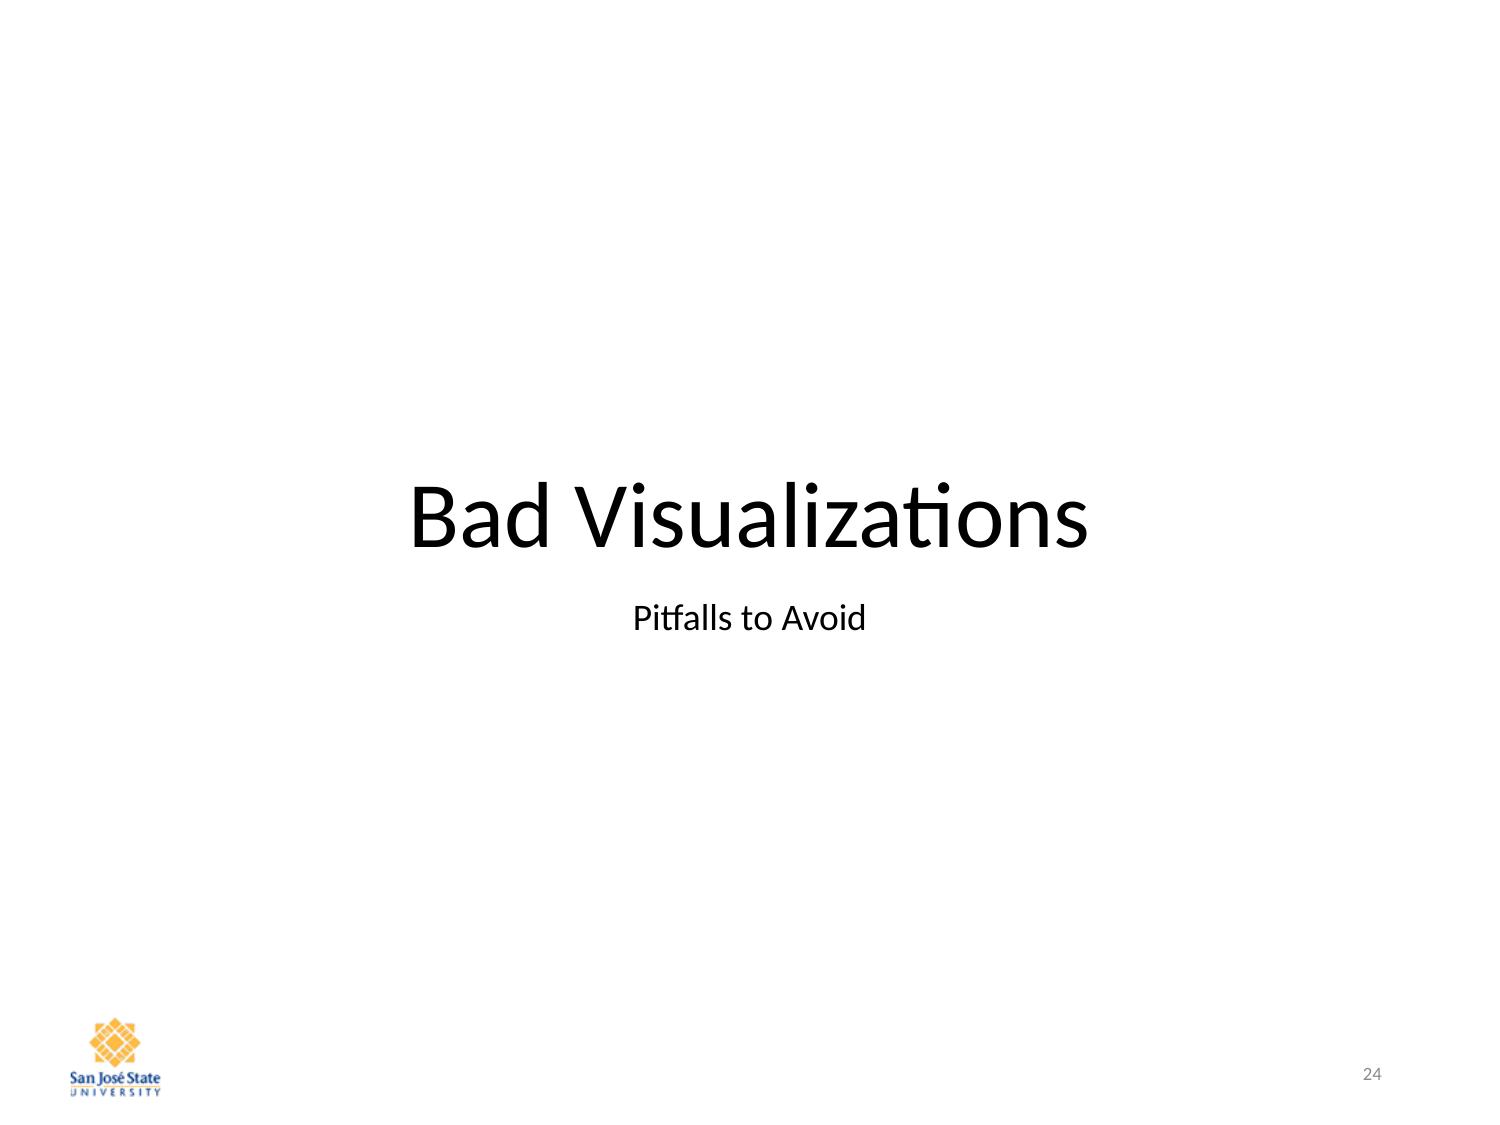

# Bad Visualizations
Pitfalls to Avoid
24